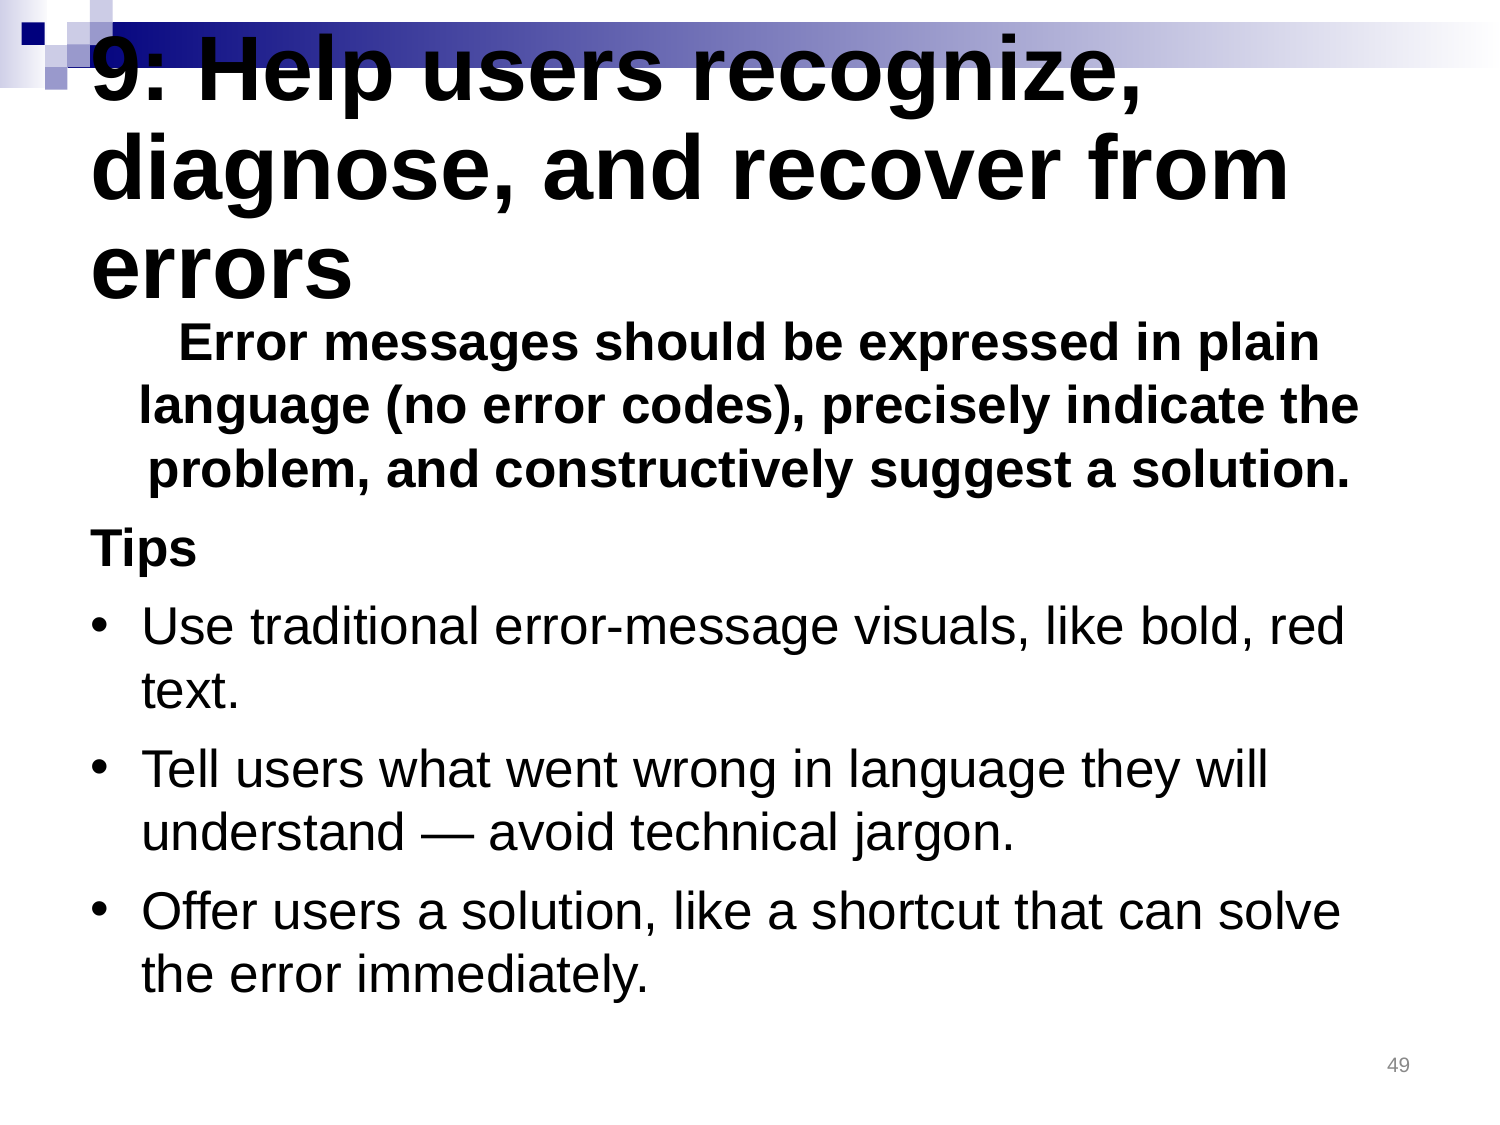

# 9: Help users recognize, diagnose, and recover from errors
Error messages should be expressed in plain language (no error codes), precisely indicate the problem, and constructively suggest a solution.
Tips
Use traditional error-message visuals, like bold, red text.
Tell users what went wrong in language they will understand — avoid technical jargon.
Offer users a solution, like a shortcut that can solve the error immediately.
49